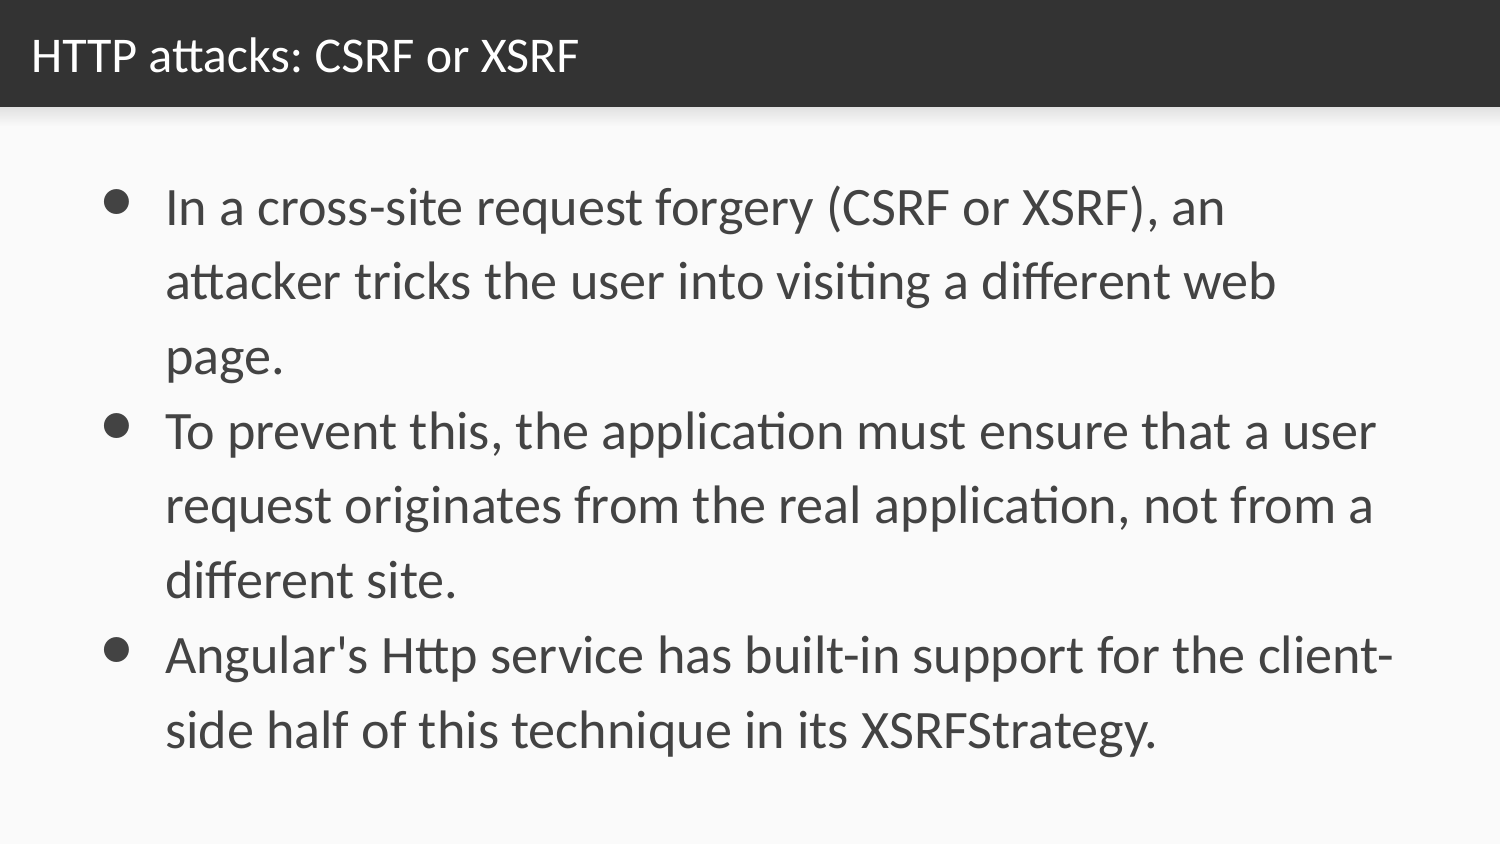

# HTTP attacks: CSRF or XSRF
In a cross-site request forgery (CSRF or XSRF), an attacker tricks the user into visiting a different web page.
To prevent this, the application must ensure that a user request originates from the real application, not from a different site.
Angular's Http service has built-in support for the client-side half of this technique in its XSRFStrategy.